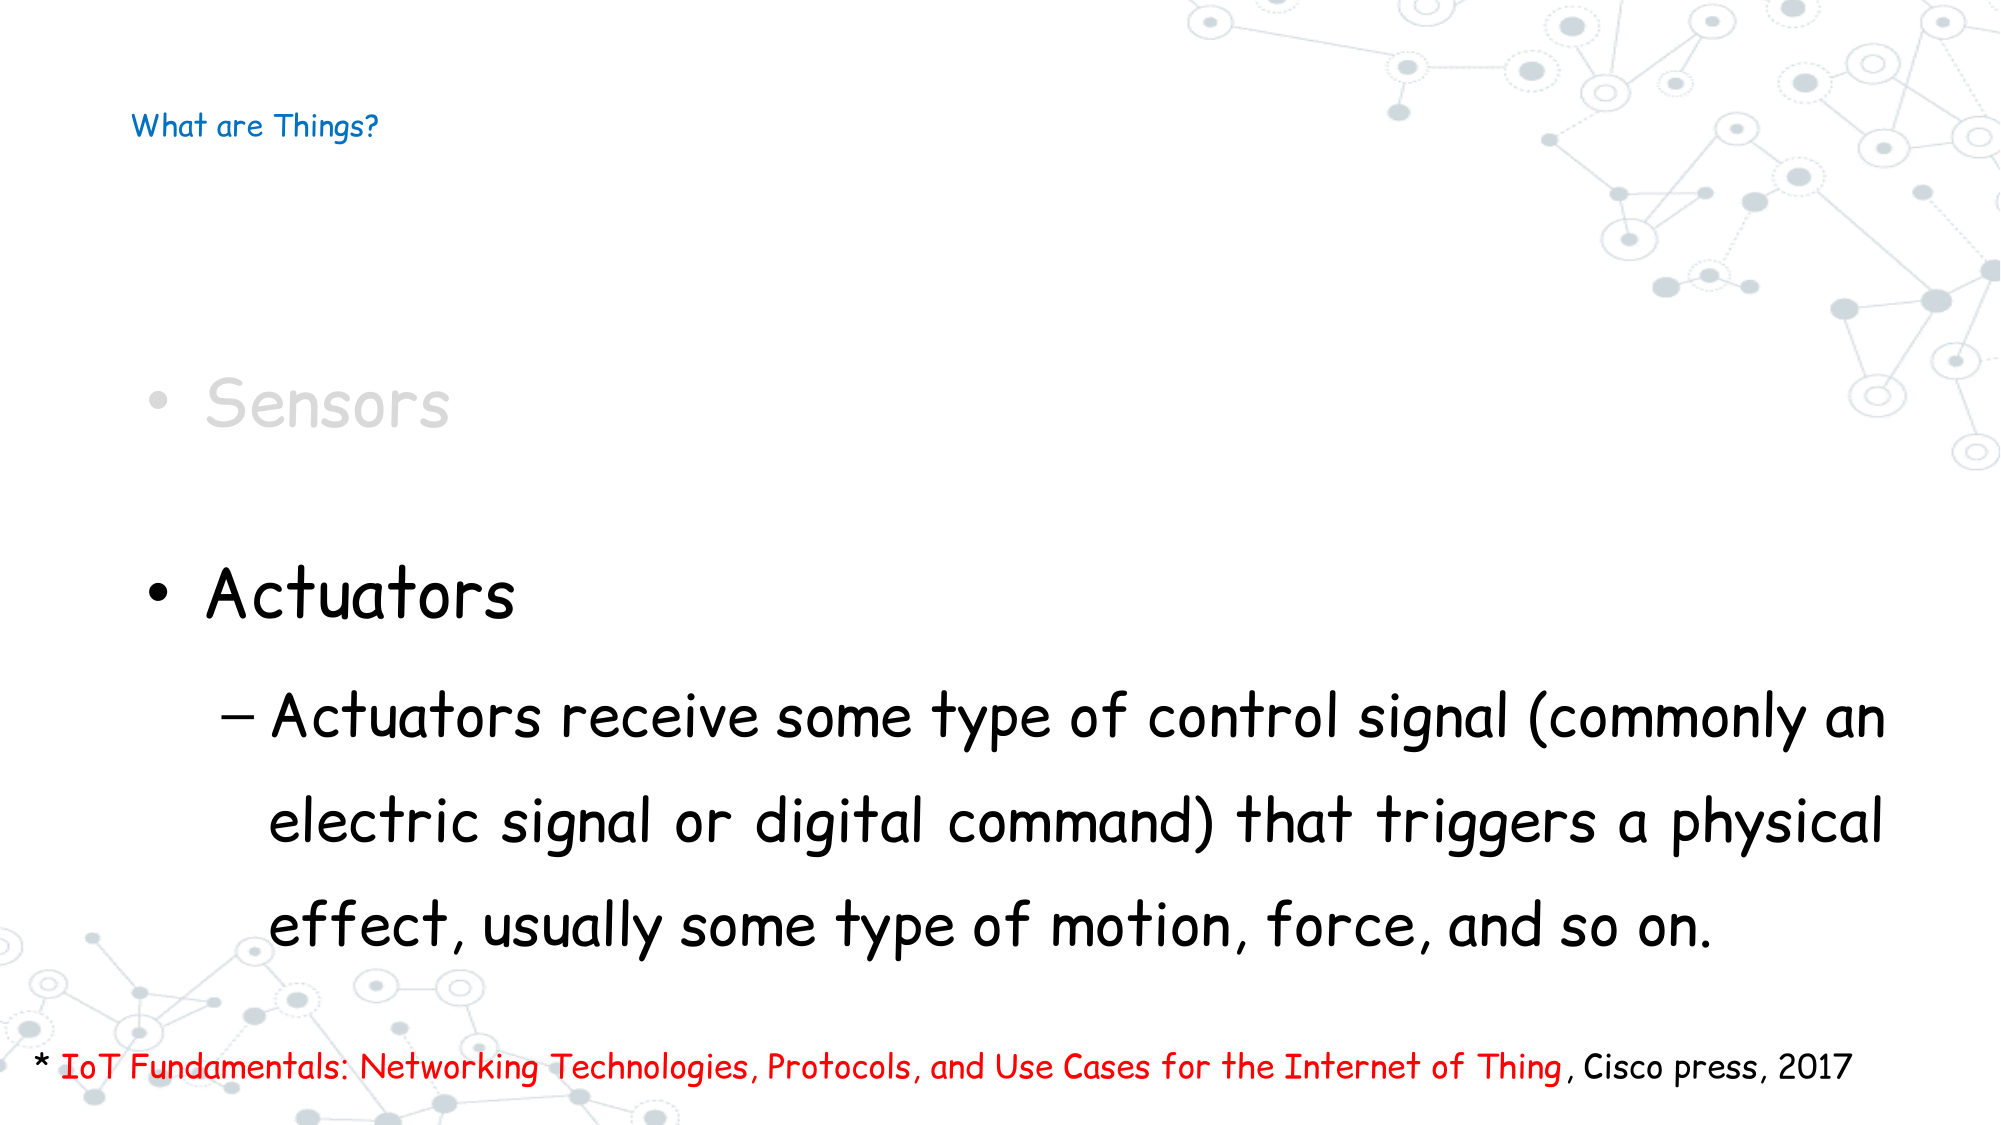

# What are Things?
Sensors

Actuators
Actuators receive some type of control signal (commonly an electric signal or digital command) that triggers a physical effect, usually some type of motion, force, and so on.
* IoT Fundamentals: Networking Technologies, Protocols, and Use Cases for the Internet of Thing, Cisco press, 2017